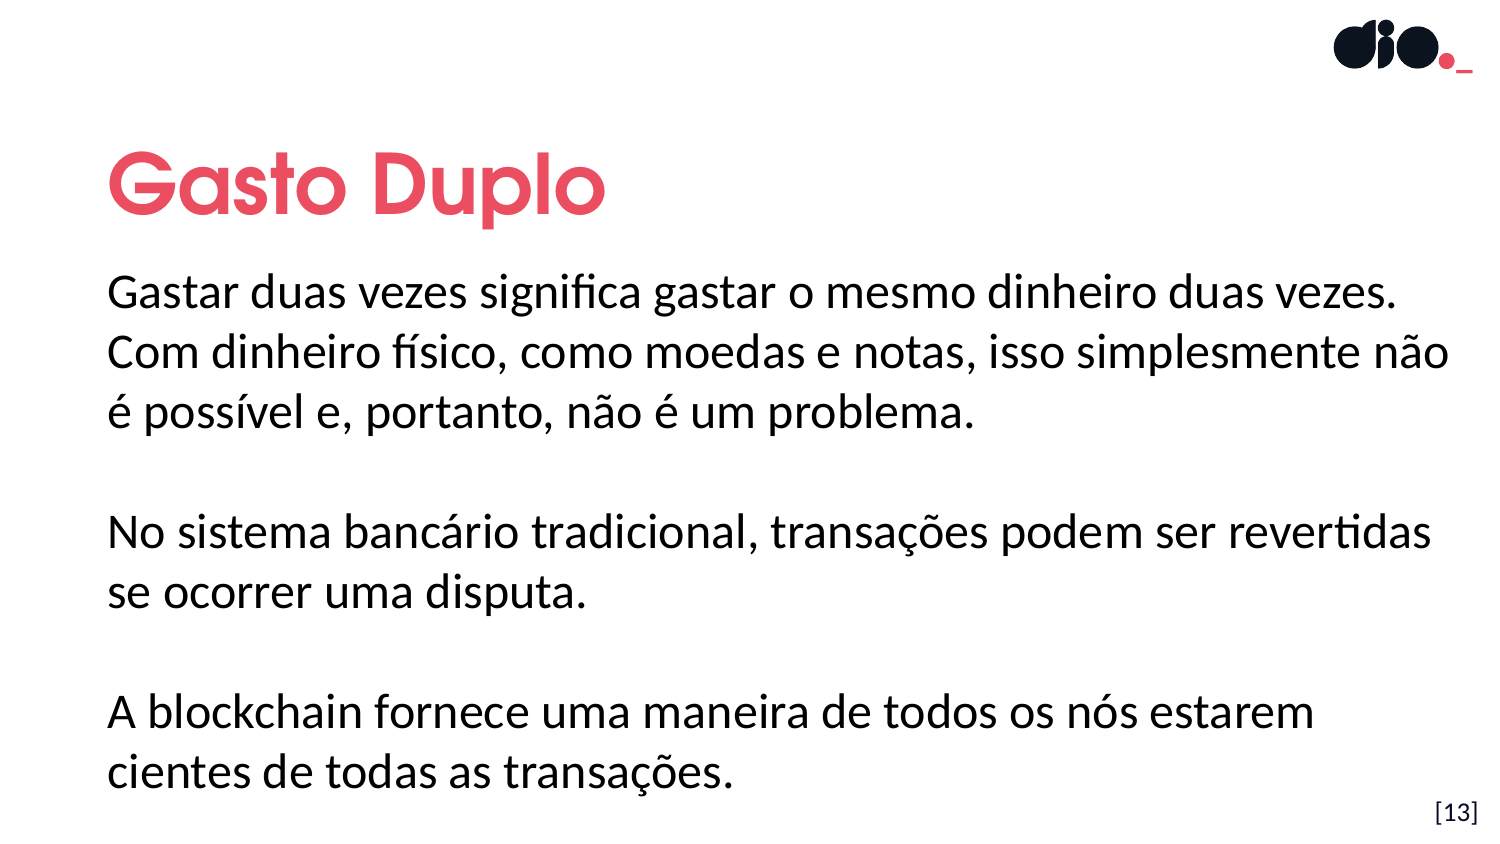

Gasto Duplo
Gastar duas vezes significa gastar o mesmo dinheiro duas vezes. Com dinheiro físico, como moedas e notas, isso simplesmente não é possível e, portanto, não é um problema.

No sistema bancário tradicional, transações podem ser revertidas se ocorrer uma disputa.

A blockchain fornece uma maneira de todos os nós estarem cientes de todas as transações.
[13]